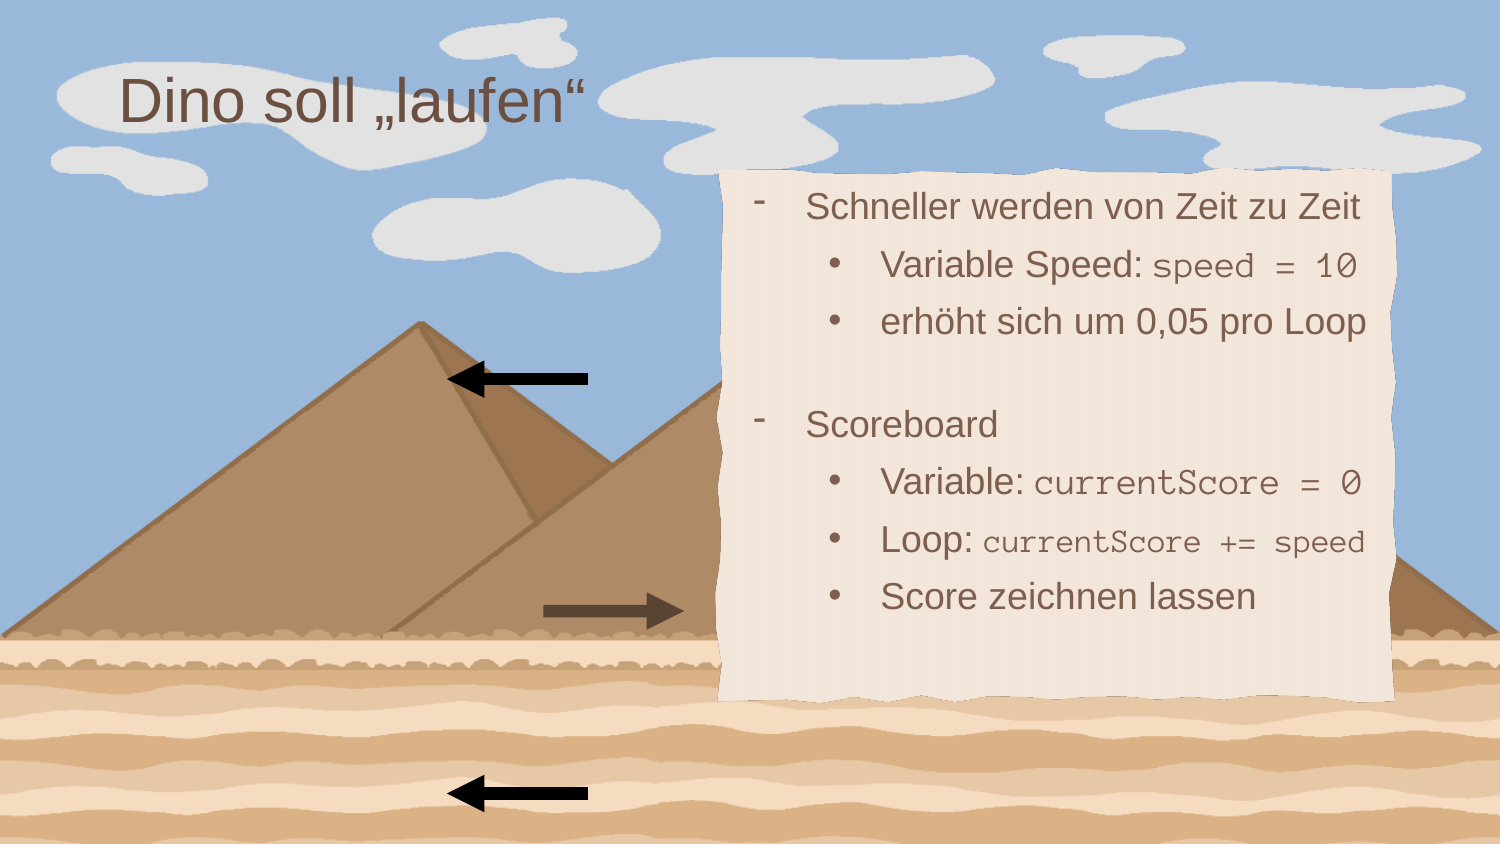

# Dino soll „laufen“
Schneller werden von Zeit zu Zeit
Variable Speed: speed = 10
erhöht sich um 0,05 pro Loop
Scoreboard
Variable: currentScore = 0
Loop: currentScore += speed
Score zeichnen lassen